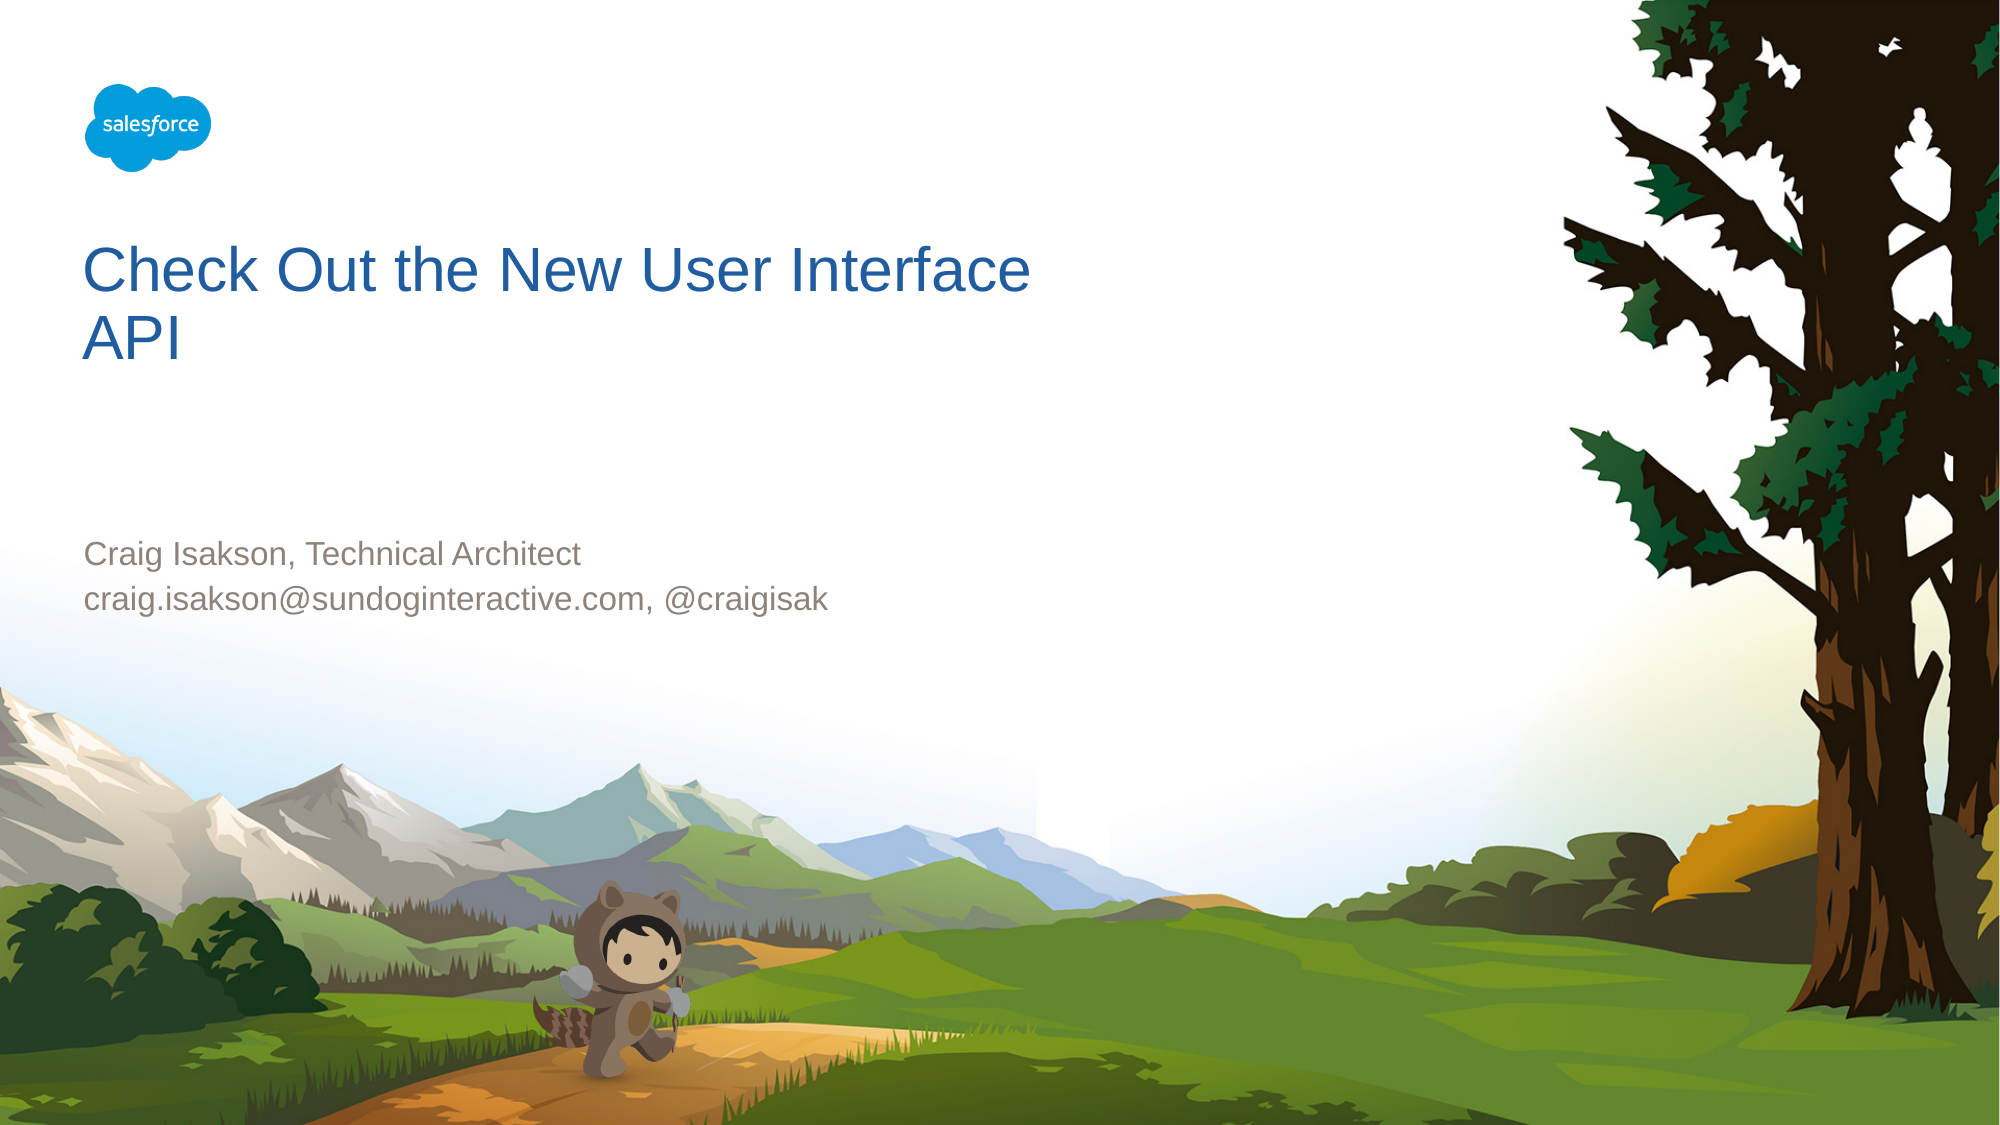

# Check Out the New User Interface API

Craig Isakson, Technical Architect
craig.isakson@sundoginteractive.com, @craigisak